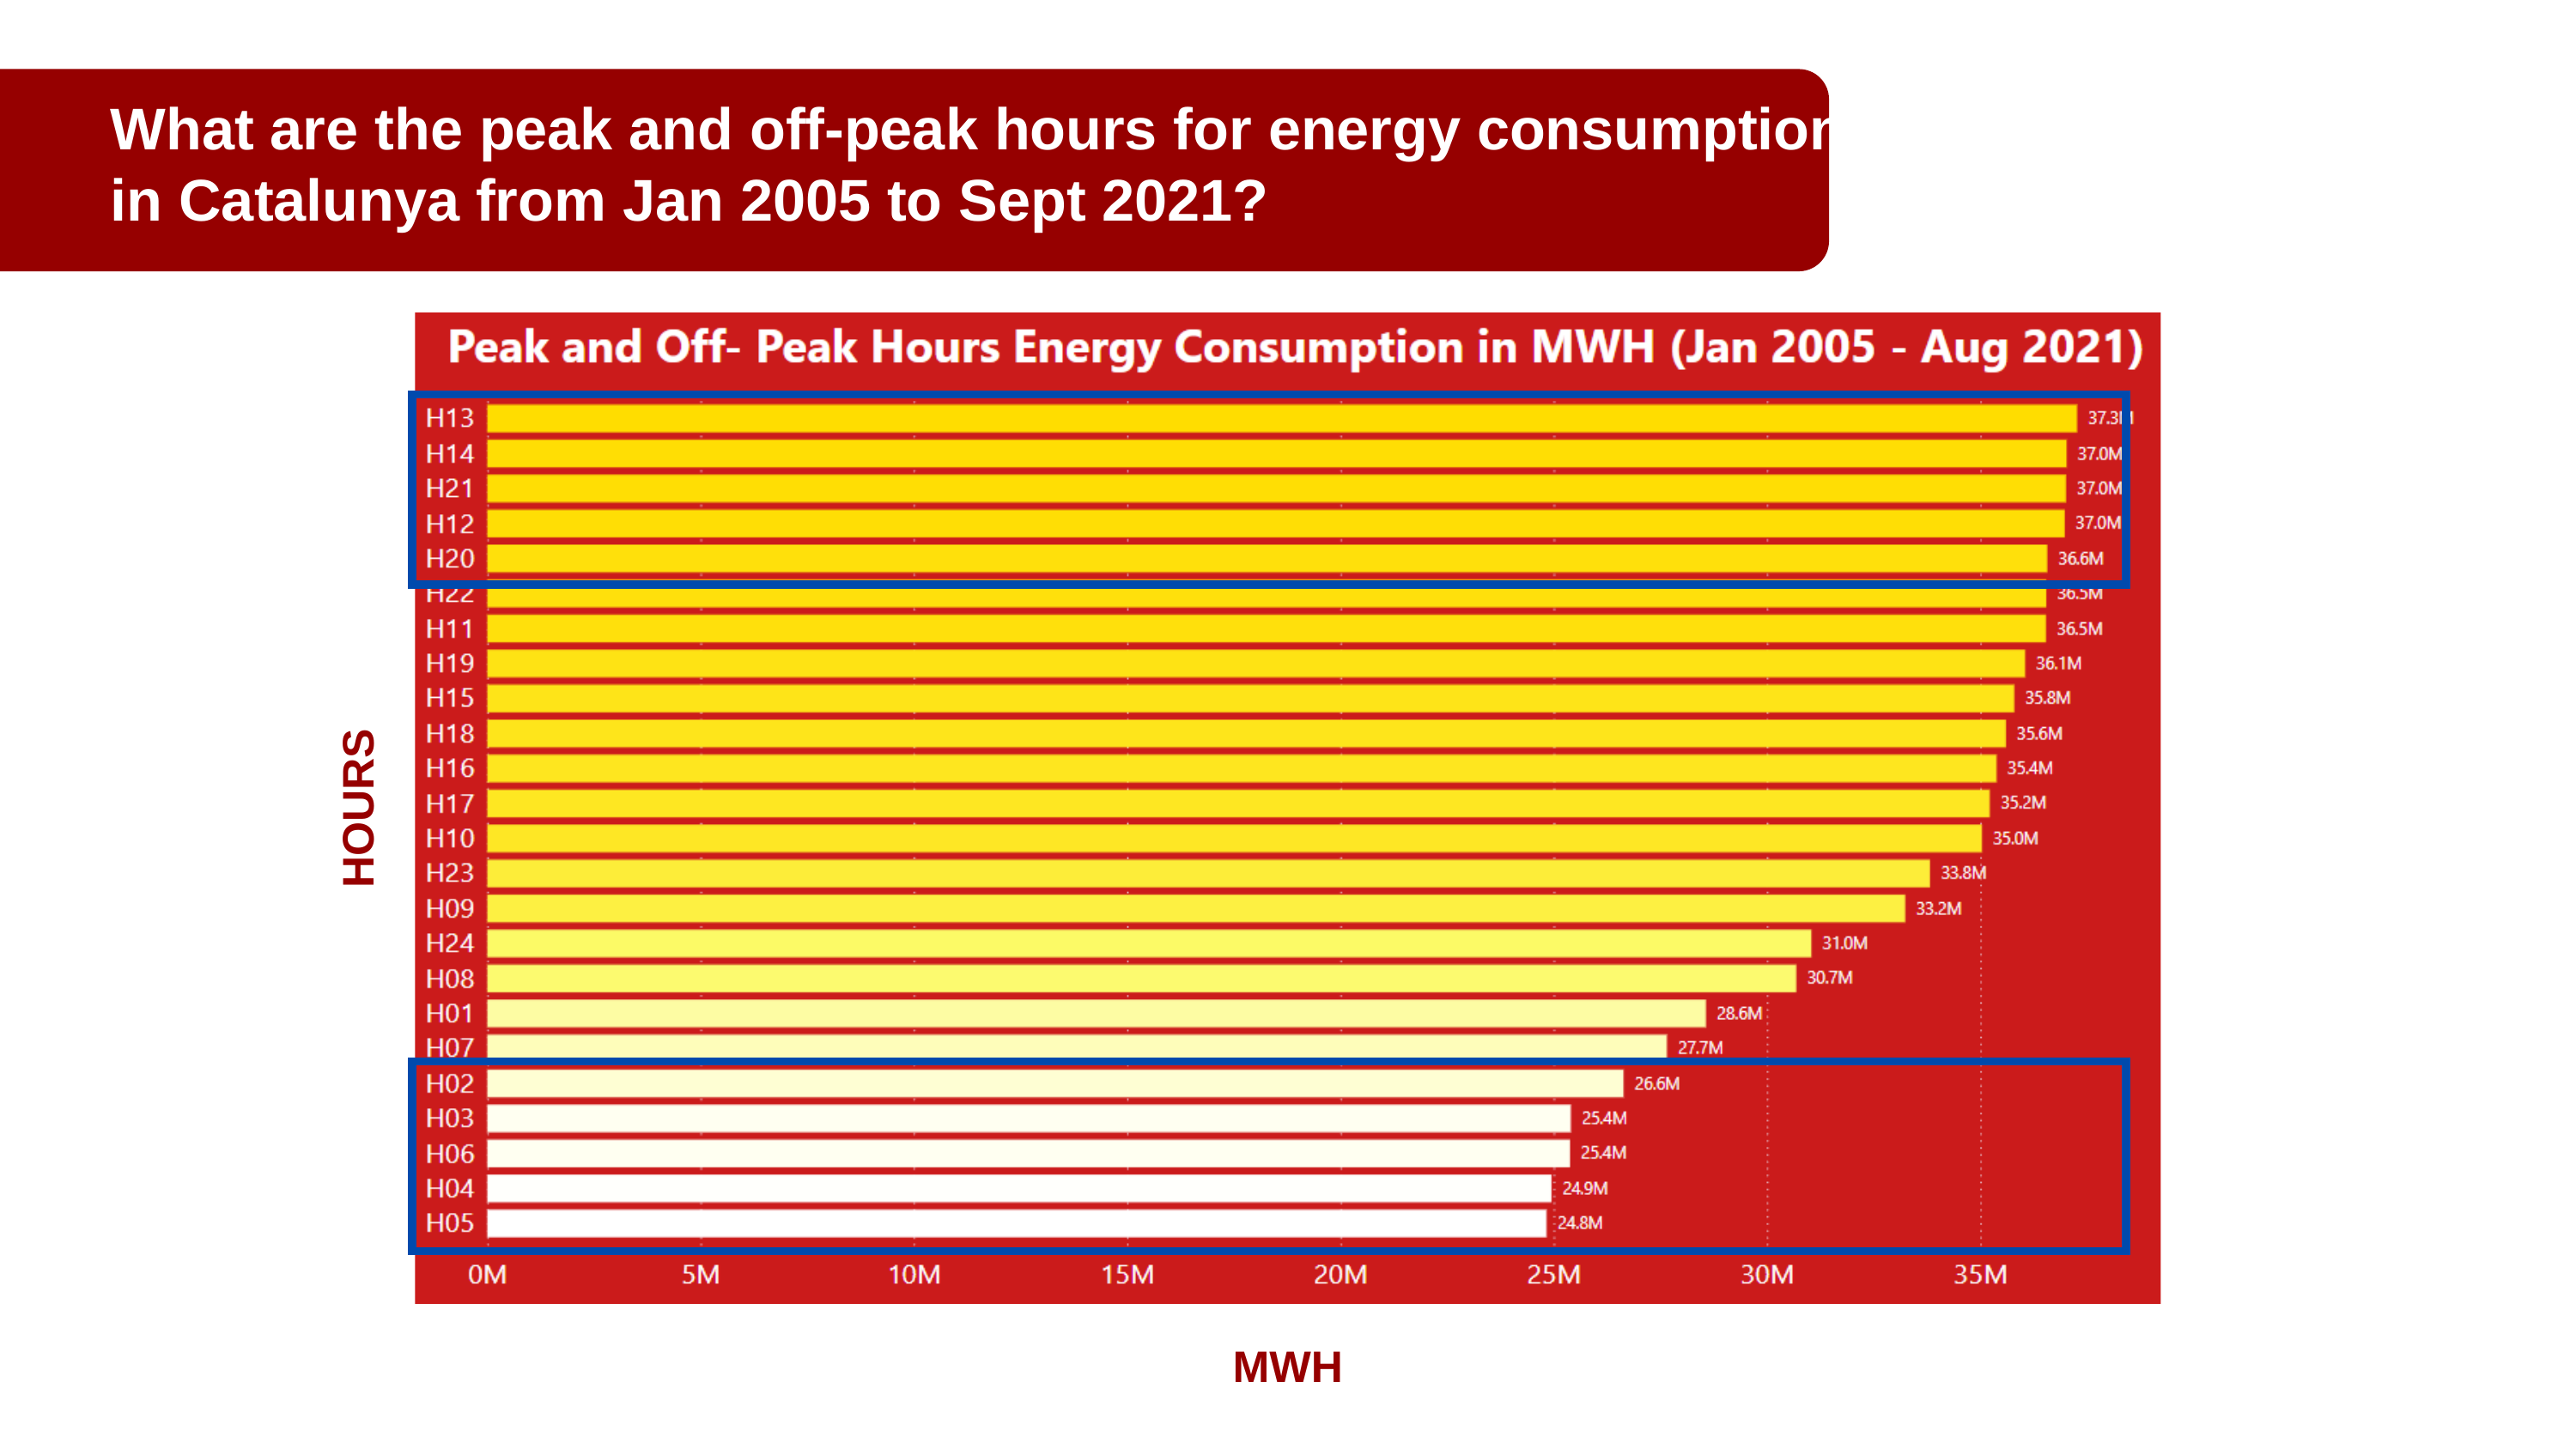

What are the peak and off-peak hours for energy consumption in Catalunya from Jan 2005 to Sept 2021?

HOURS

MWH